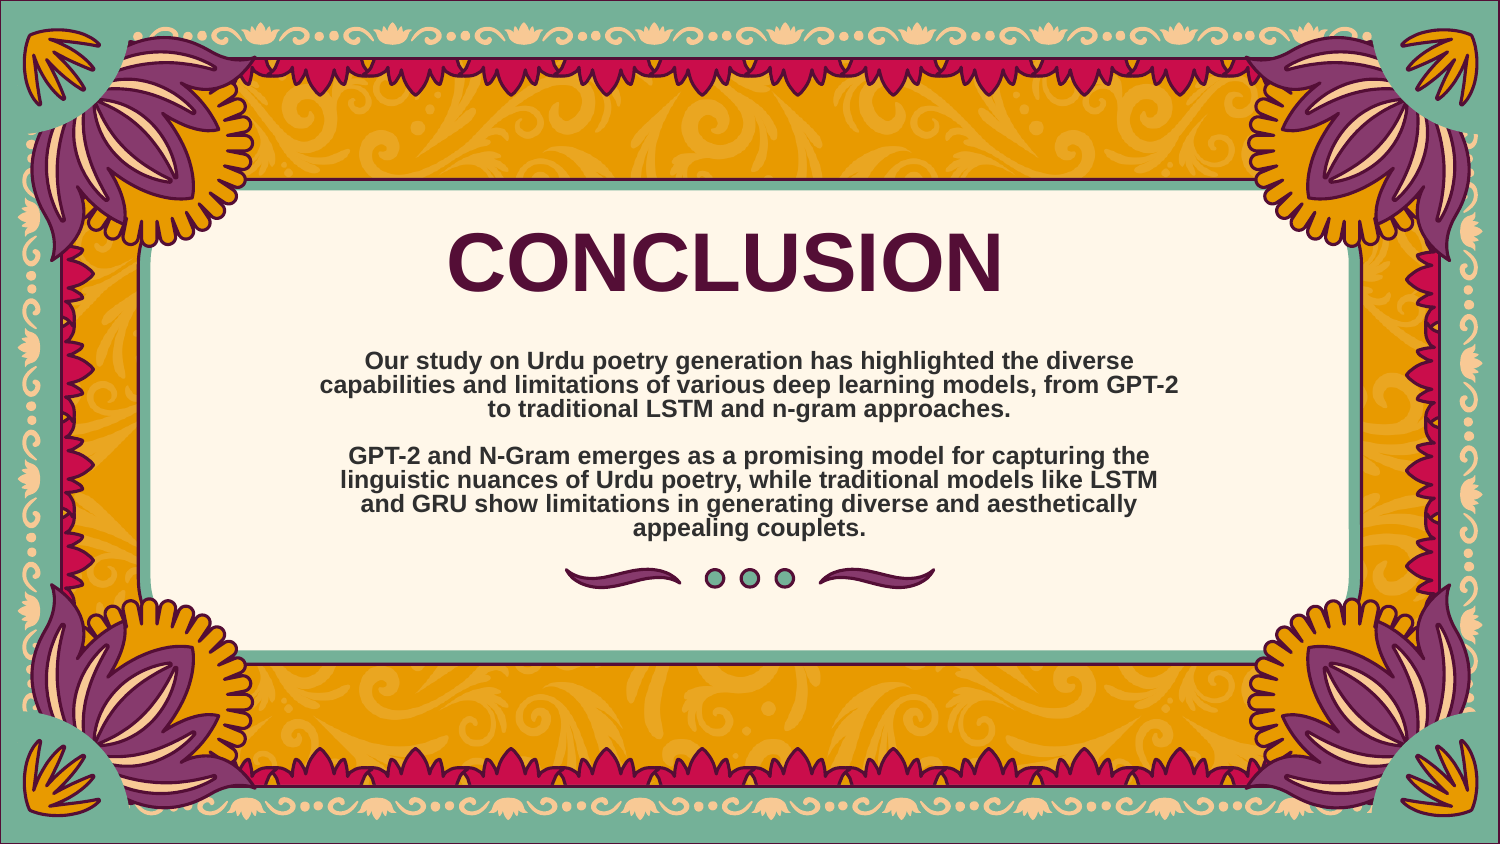

CONCLUSION
# Our study on Urdu poetry generation has highlighted the diverse capabilities and limitations of various deep learning models, from GPT-2 to traditional LSTM and n-gram approaches. GPT-2 and N-Gram emerges as a promising model for capturing the linguistic nuances of Urdu poetry, while traditional models like LSTM and GRU show limitations in generating diverse and aesthetically appealing couplets.